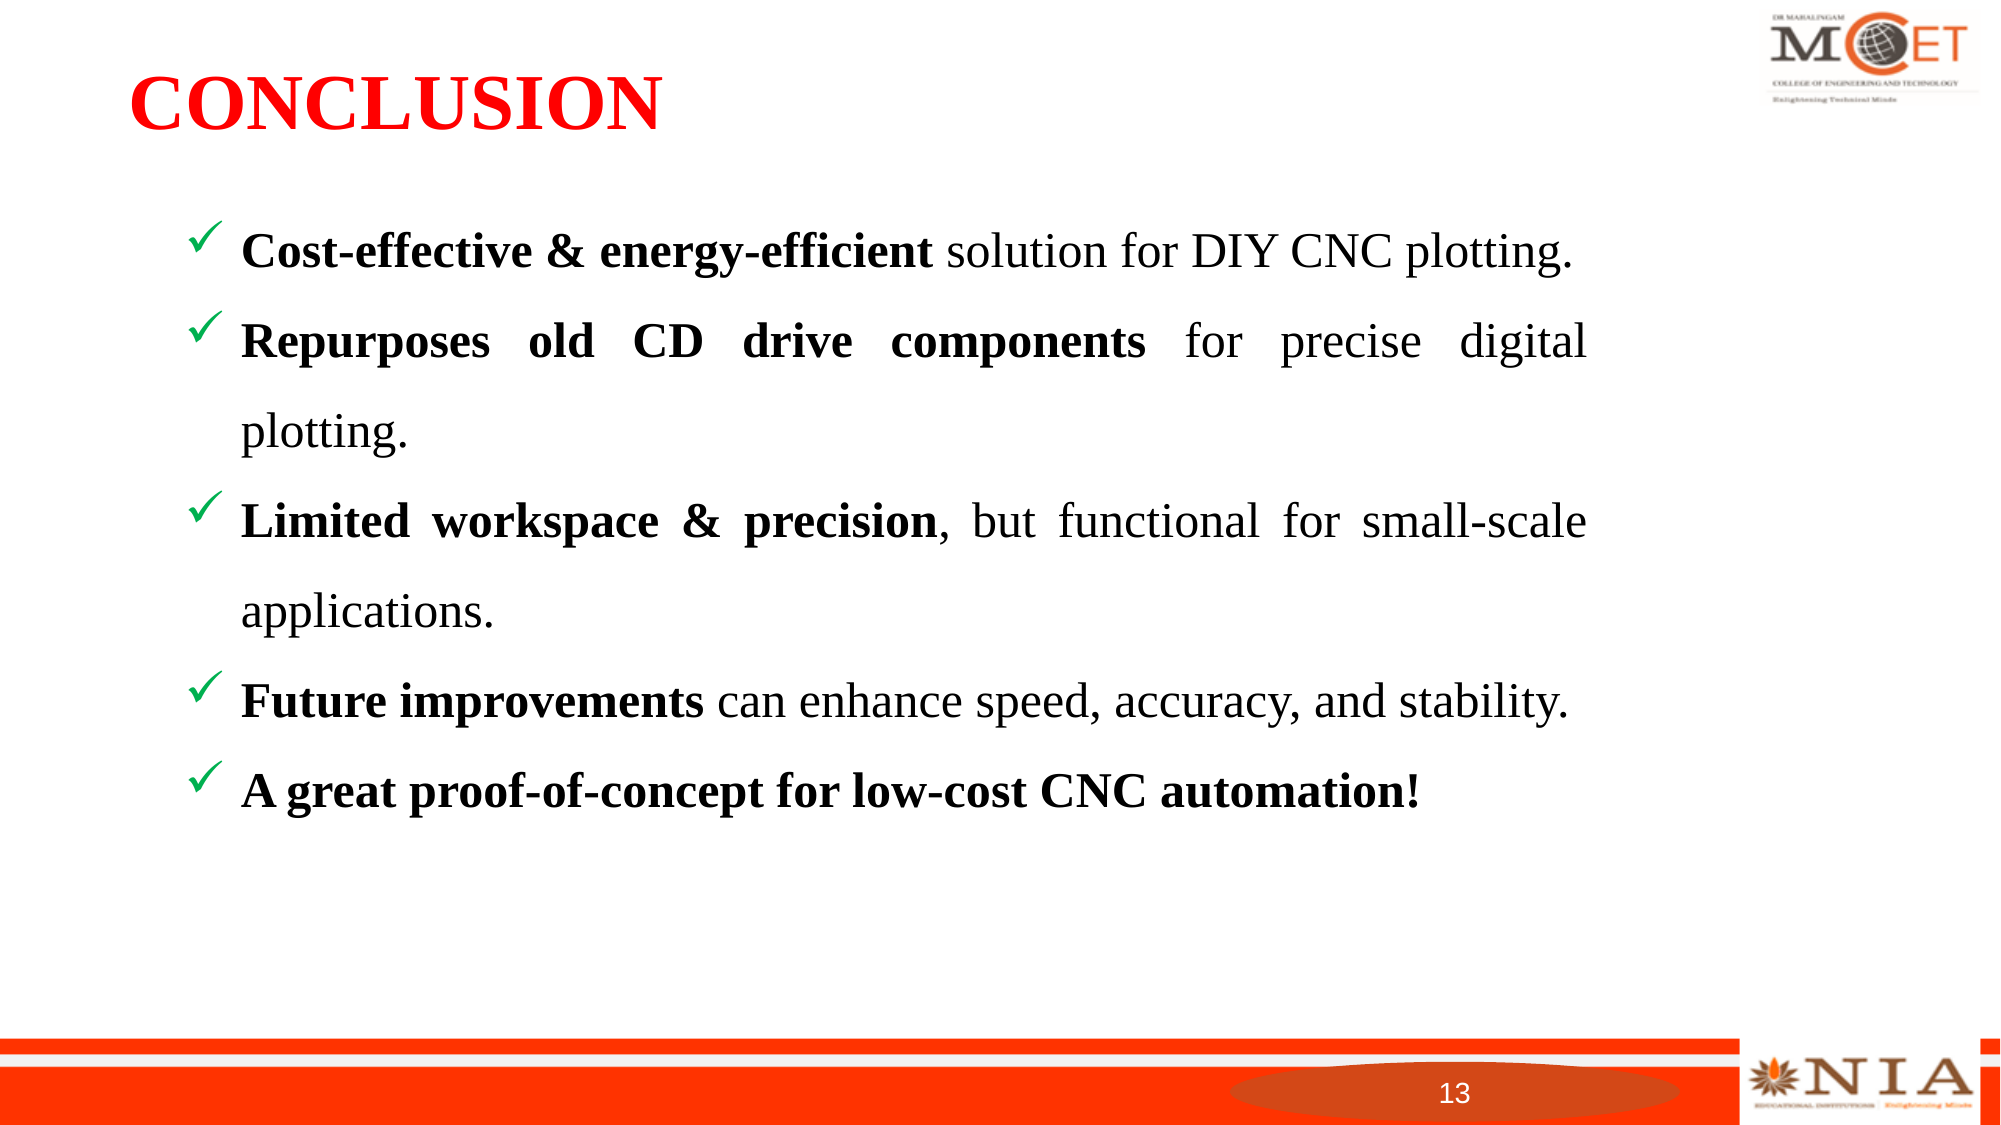

# CONCLUSION
Cost-effective & energy-efficient solution for DIY CNC plotting.
Repurposes old CD drive components for precise digital plotting.
Limited workspace & precision, but functional for small-scale applications.
Future improvements can enhance speed, accuracy, and stability.
A great proof-of-concept for low-cost CNC automation!
13